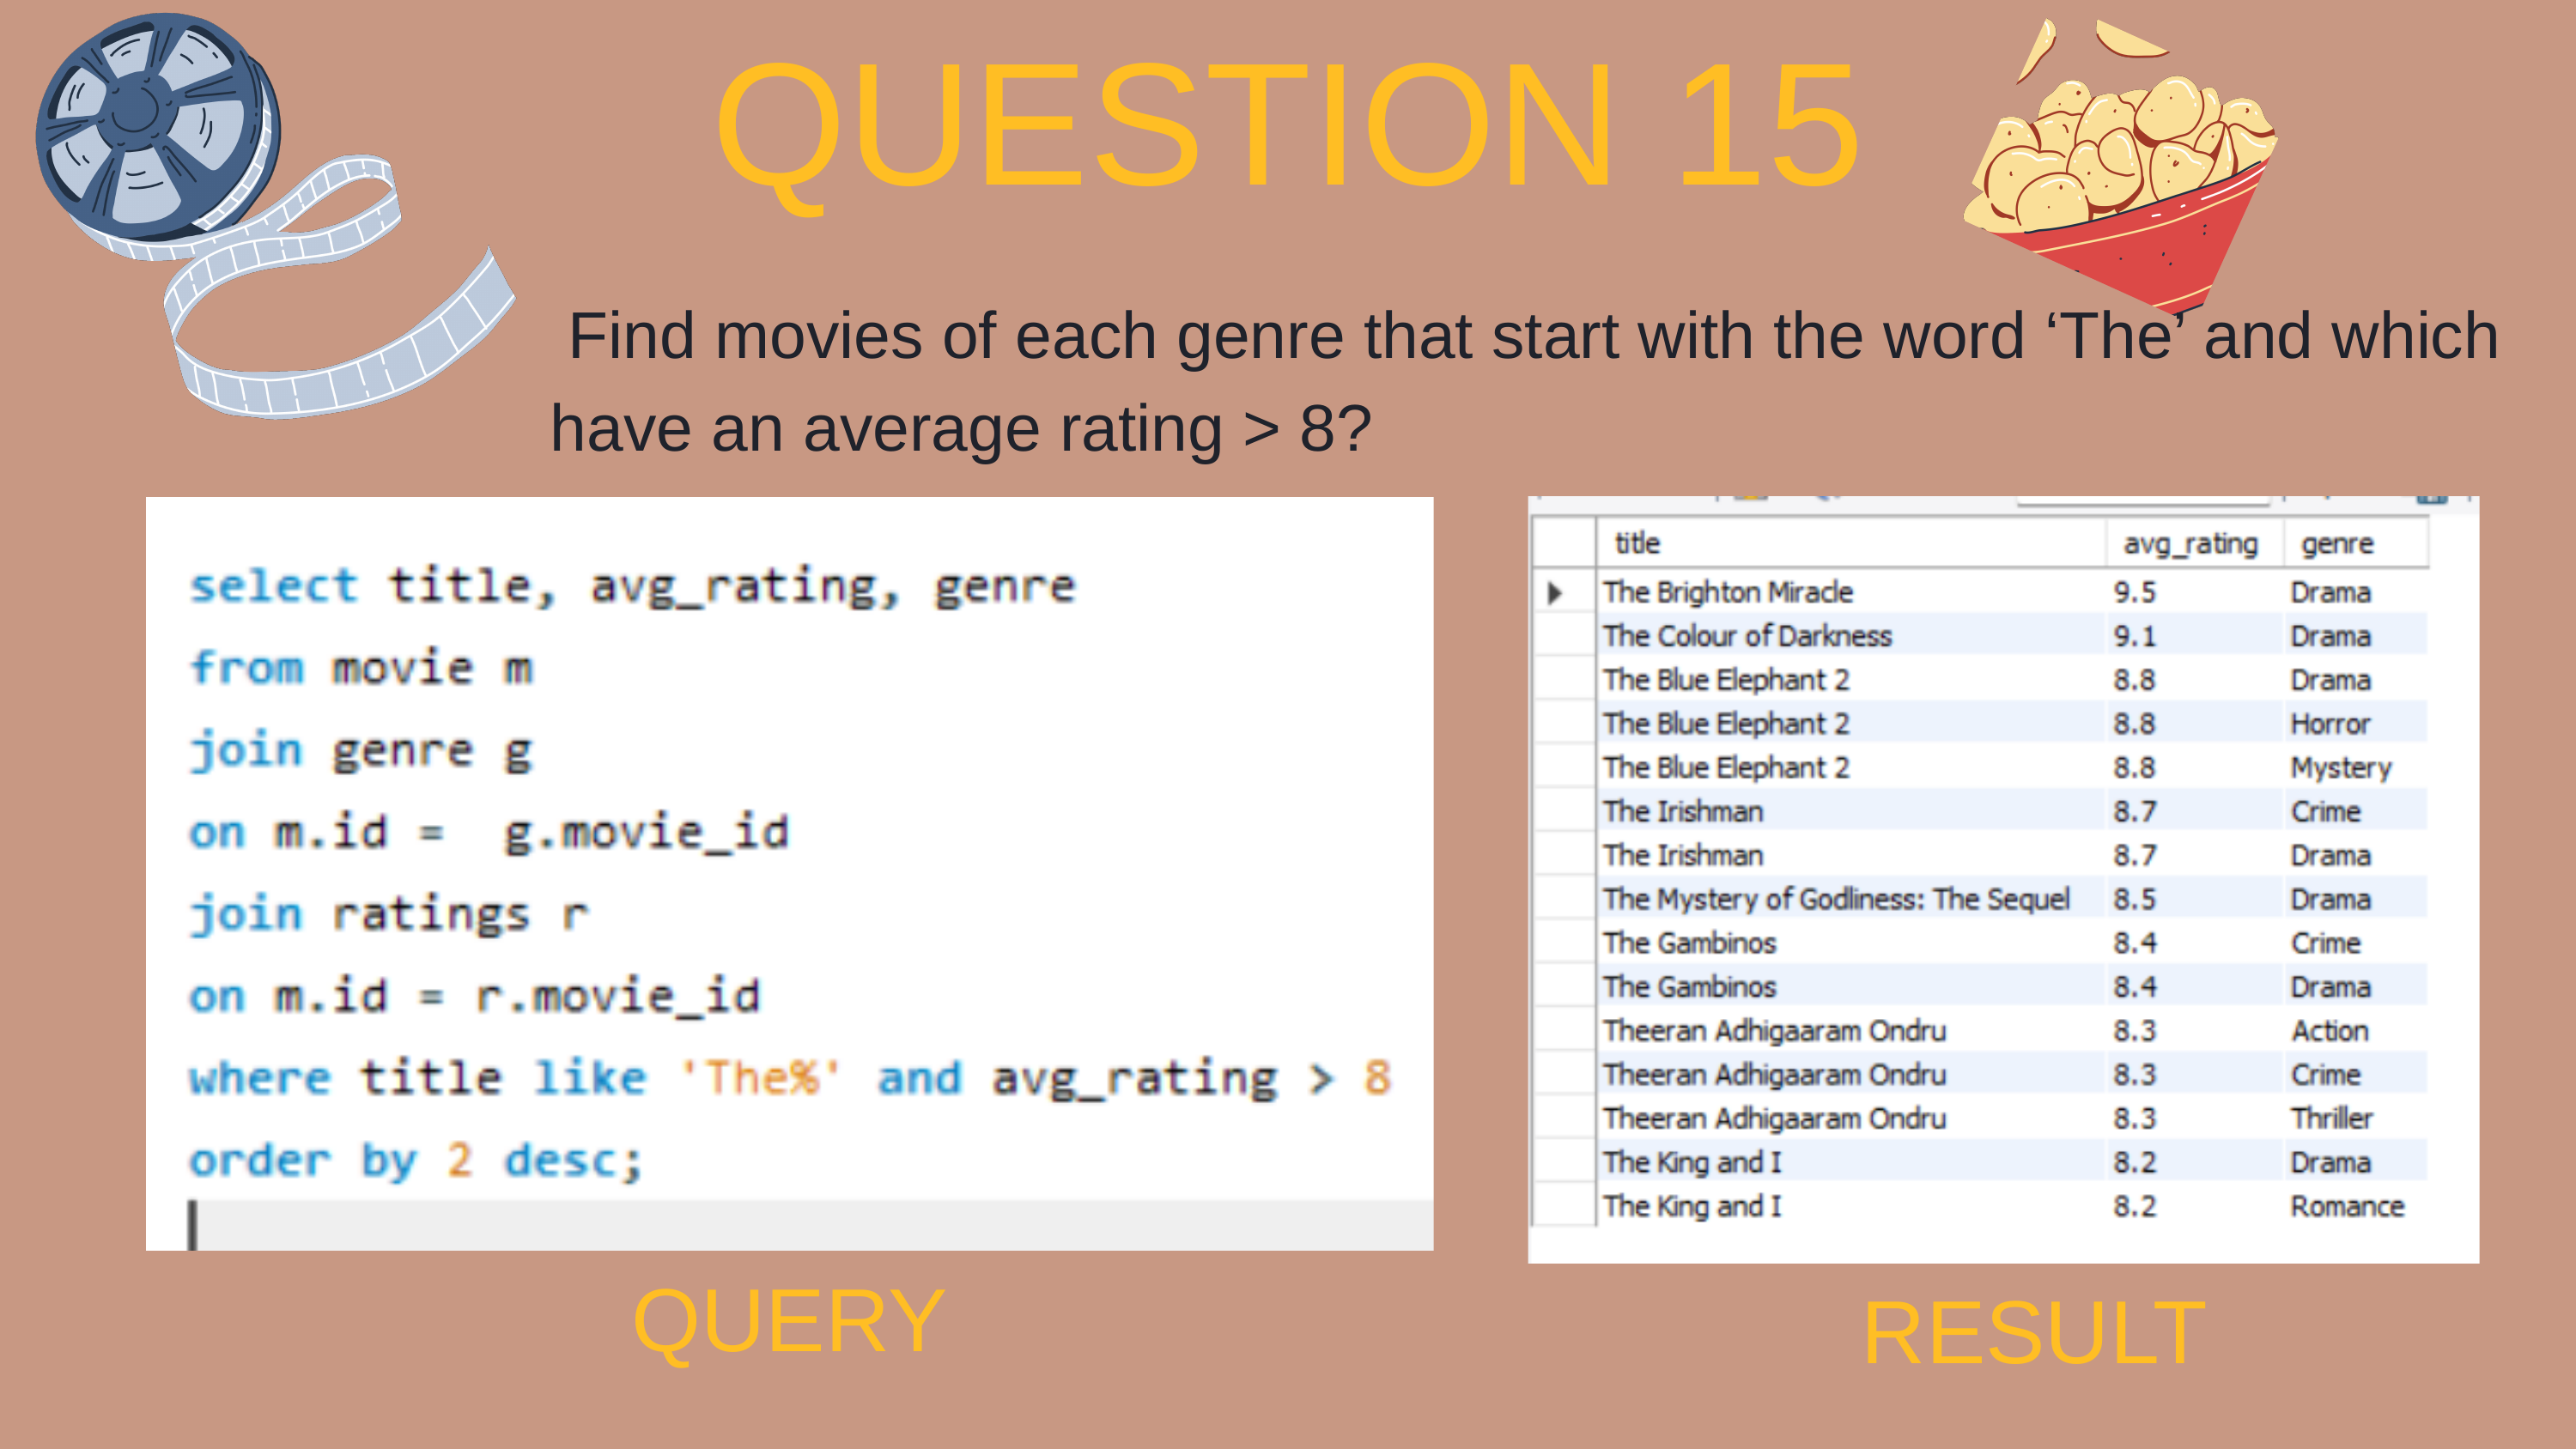

QUESTION 15
 Find movies of each genre that start with the word ‘The’ and which have an average rating > 8?

QUERY
RESULT